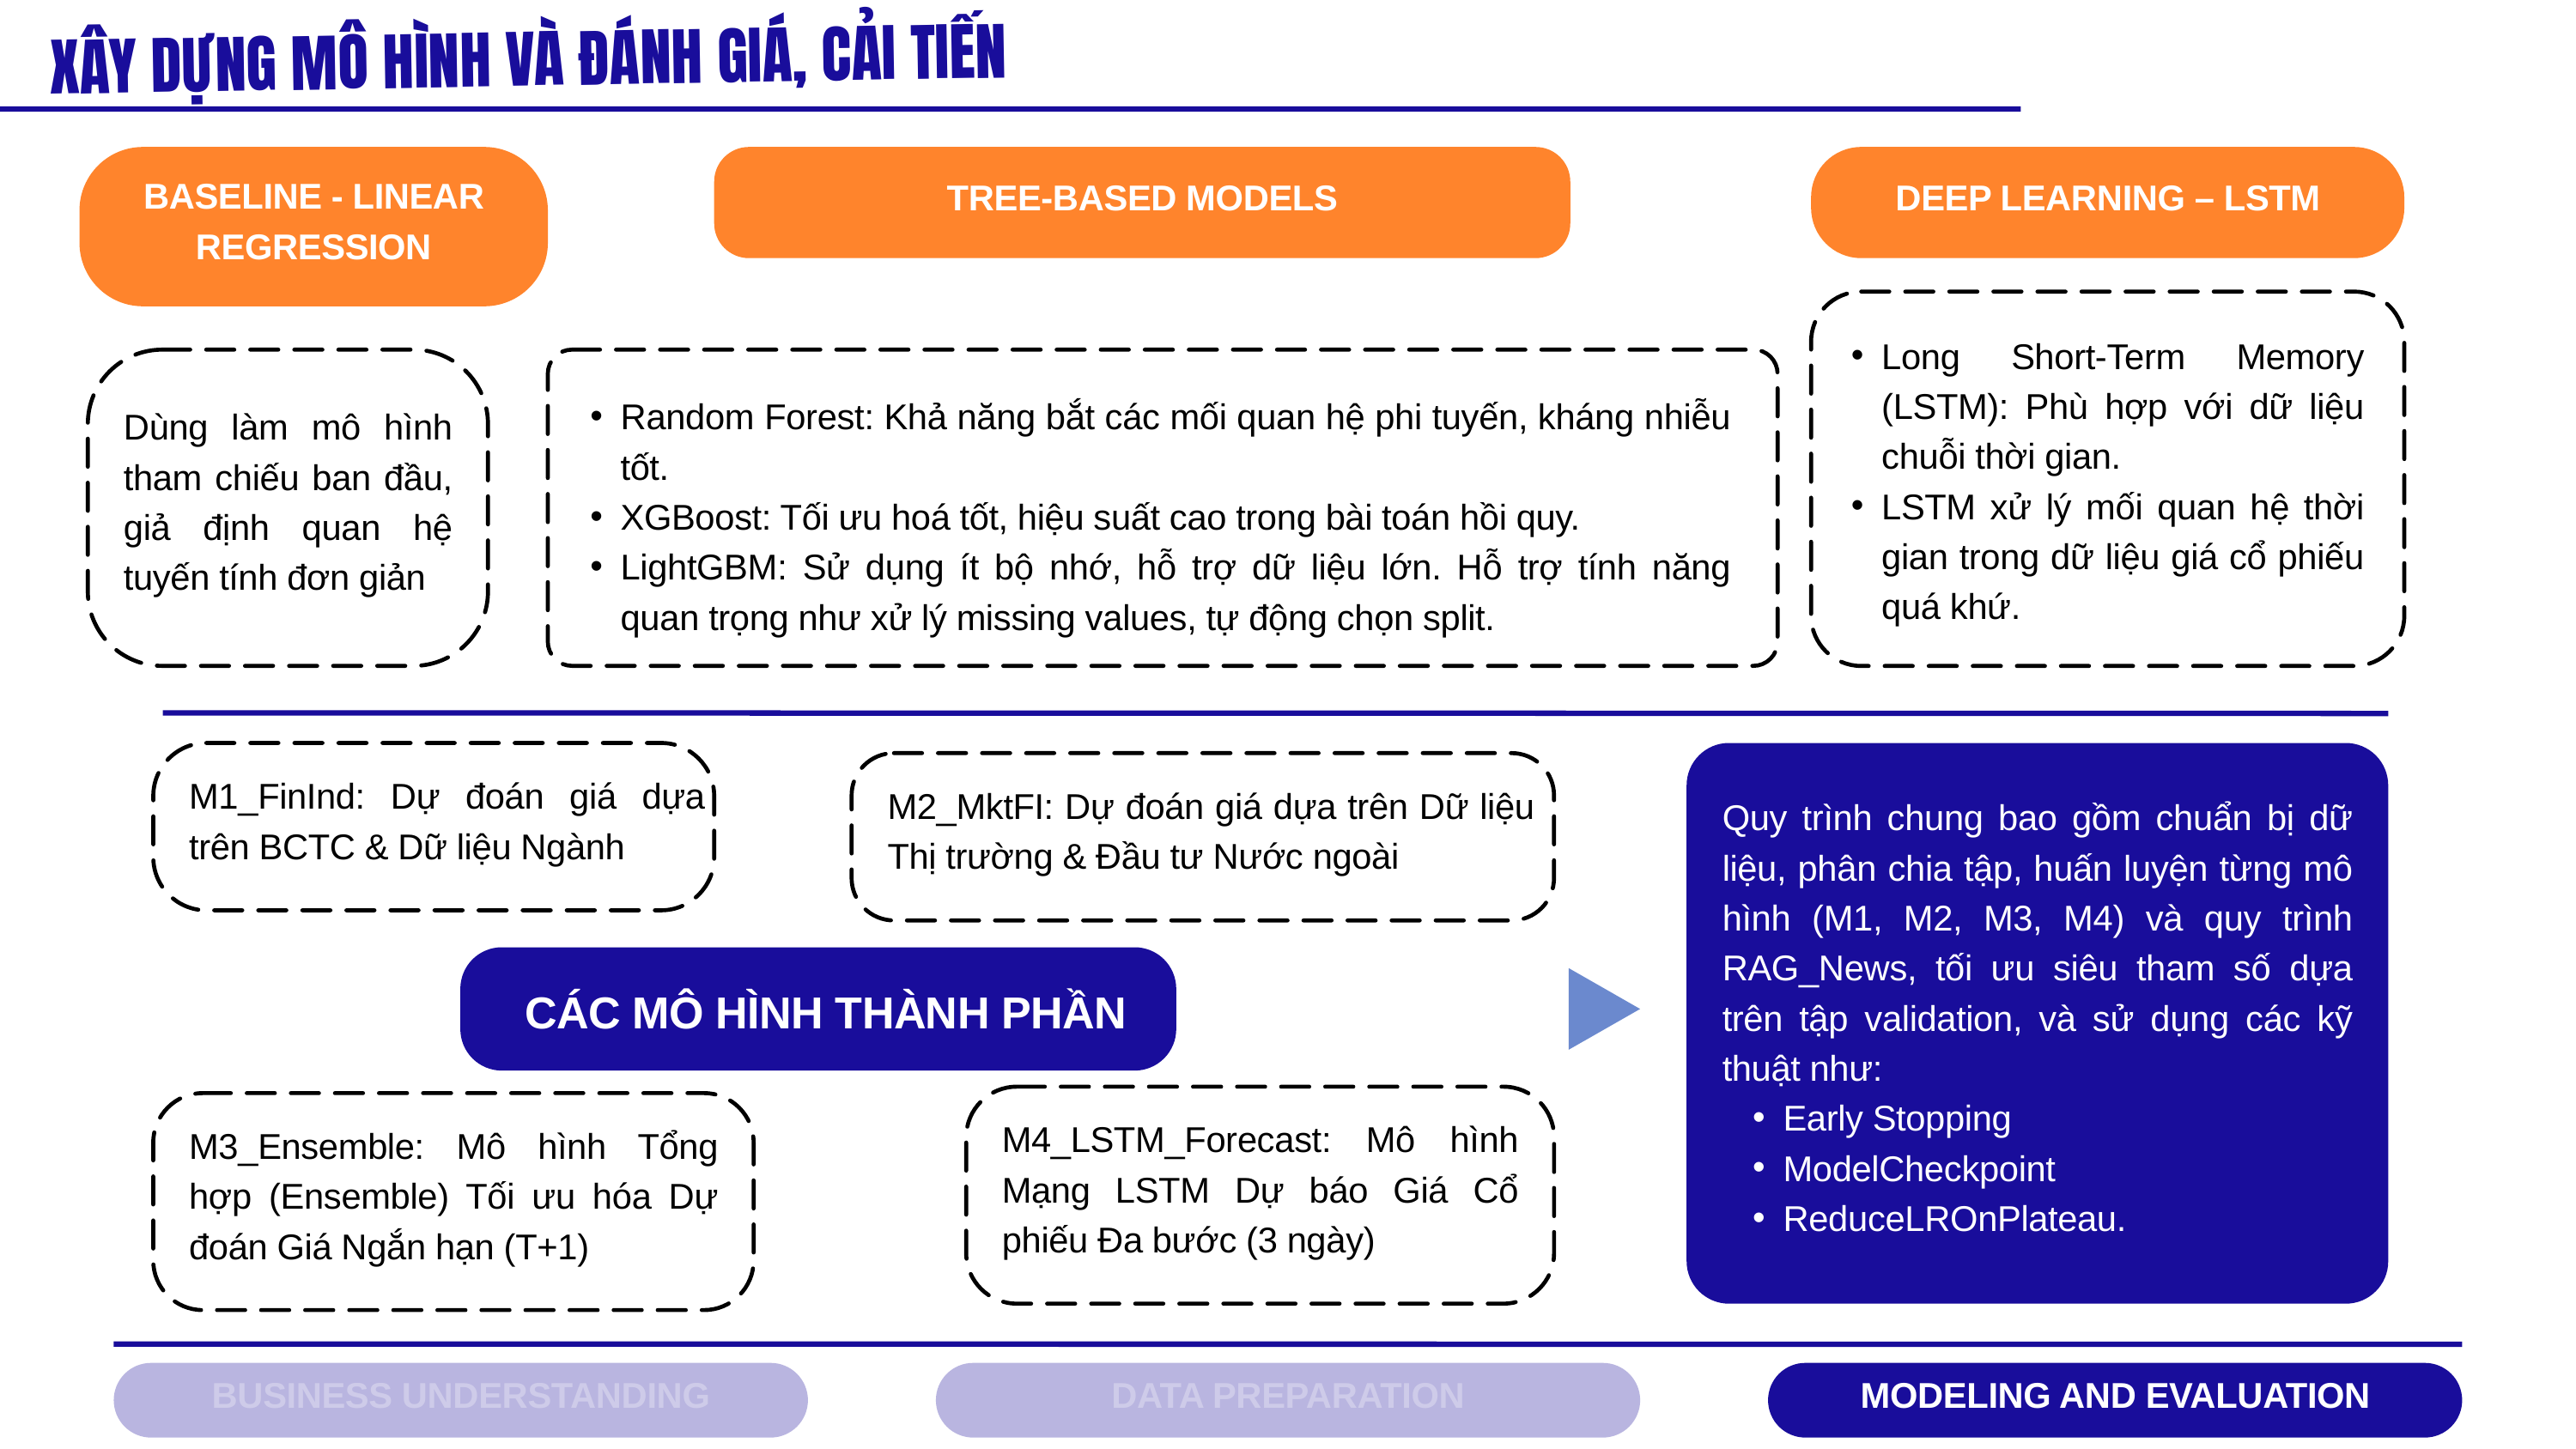

XÂY DỰNG MÔ HÌNH VÀ ĐÁNH GIÁ, CẢI TIẾN

BASELINE - LINEAR REGRESSION

TREE-BASED MODELS

DEEP LEARNING – LSTM

Long Short-Term Memory (LSTM): Phù hợp với dữ liệu chuỗi thời gian.
LSTM xử lý mối quan hệ thời gian trong dữ liệu giá cổ phiếu quá khứ.

Random Forest: Khả năng bắt các mối quan hệ phi tuyến, kháng nhiễu tốt.
XGBoost: Tối ưu hoá tốt, hiệu suất cao trong bài toán hồi quy.
LightGBM: Sử dụng ít bộ nhớ, hỗ trợ dữ liệu lớn. Hỗ trợ tính năng quan trọng như xử lý missing values, tự động chọn split.

Dùng làm mô hình tham chiếu ban đầu, giả định quan hệ tuyến tính đơn giản

M1_FinInd: Dự đoán giá dựa trên BCTC & Dữ liệu Ngành

M2_MktFI: Dự đoán giá dựa trên Dữ liệu Thị trường & Đầu tư Nước ngoài

Quy trình chung bao gồm chuẩn bị dữ liệu, phân chia tập, huấn luyện từng mô hình (M1, M2, M3, M4) và quy trình RAG_News, tối ưu siêu tham số dựa trên tập validation, và sử dụng các kỹ thuật như:
Early Stopping
ModelCheckpoint
ReduceLROnPlateau.

CÁC MÔ HÌNH THÀNH PHẦN

M4_LSTM_Forecast: Mô hình Mạng LSTM Dự báo Giá Cổ phiếu Đa bước (3 ngày)

M3_Ensemble: Mô hình Tổng hợp (Ensemble) Tối ưu hóa Dự đoán Giá Ngắn hạn (T+1)

BUSINESS UNDERSTANDING

DATA PREPARATION

MODELING AND EVALUATION